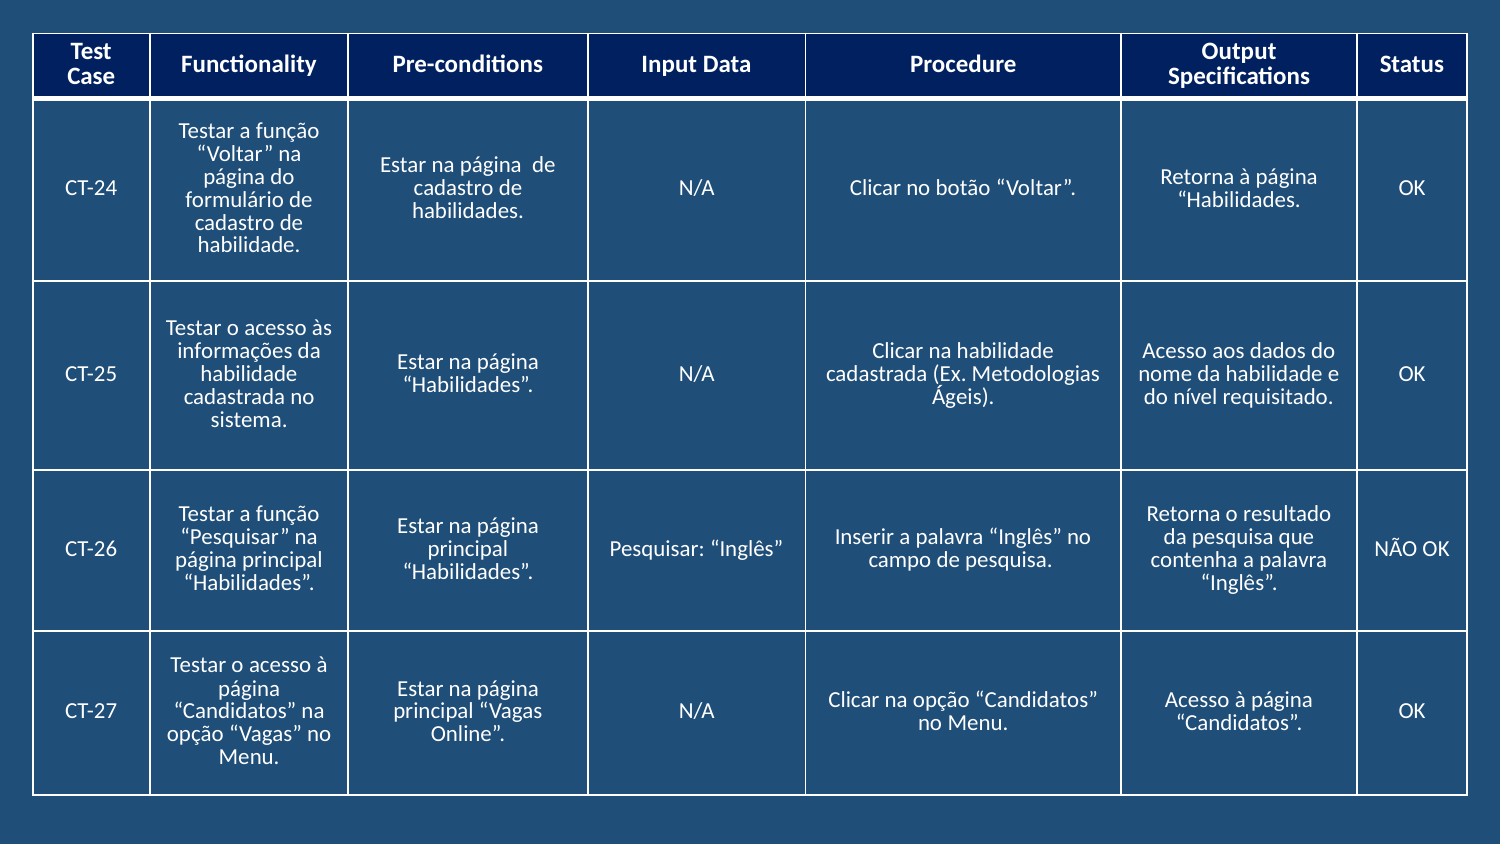

| Test Case | Functionality | Pre-conditions | Input Data | Procedure | Output Specifications | Status |
| --- | --- | --- | --- | --- | --- | --- |
| CT-24 | Testar a função “Voltar” na página do formulário de cadastro de habilidade. | Estar na página de cadastro de habilidades. | N/A | Clicar no botão “Voltar”. | Retorna à página “Habilidades. | OK |
| CT-25 | Testar o acesso às informações da habilidade cadastrada no sistema. | Estar na página “Habilidades”. | N/A | Clicar na habilidade cadastrada (Ex. Metodologias Ágeis). | Acesso aos dados do nome da habilidade e do nível requisitado. | OK |
| CT-26 | Testar a função “Pesquisar” na página principal “Habilidades”. | Estar na página principal “Habilidades”. | Pesquisar: “Inglês” | Inserir a palavra “Inglês” no campo de pesquisa. | Retorna o resultado da pesquisa que contenha a palavra “Inglês”. | NÃO OK |
| CT-27 | Testar o acesso à página “Candidatos” na opção “Vagas” no Menu. | Estar na página principal “Vagas Online”. | N/A | Clicar na opção “Candidatos” no Menu. | Acesso à página “Candidatos”. | OK |